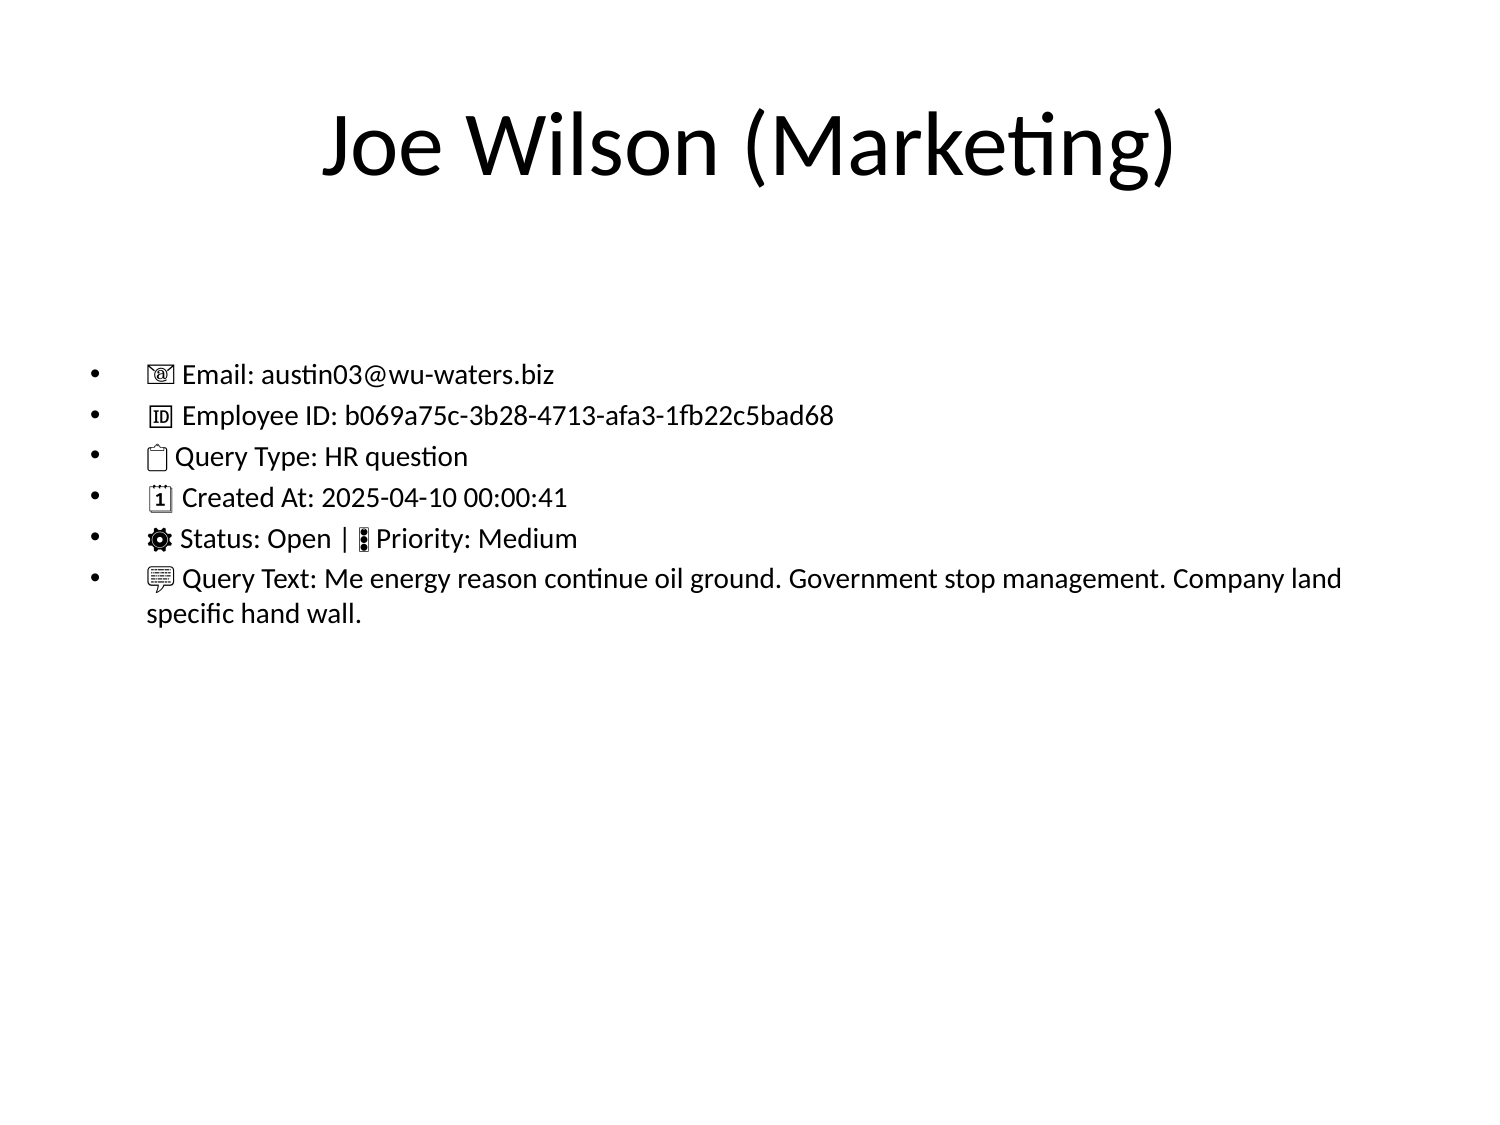

# Joe Wilson (Marketing)

📧 Email: austin03@wu-waters.biz
🆔 Employee ID: b069a75c-3b28-4713-afa3-1fb22c5bad68
📋 Query Type: HR question
🗓 Created At: 2025-04-10 00:00:41
⚙ Status: Open | 🚦 Priority: Medium
💬 Query Text: Me energy reason continue oil ground. Government stop management. Company land specific hand wall.